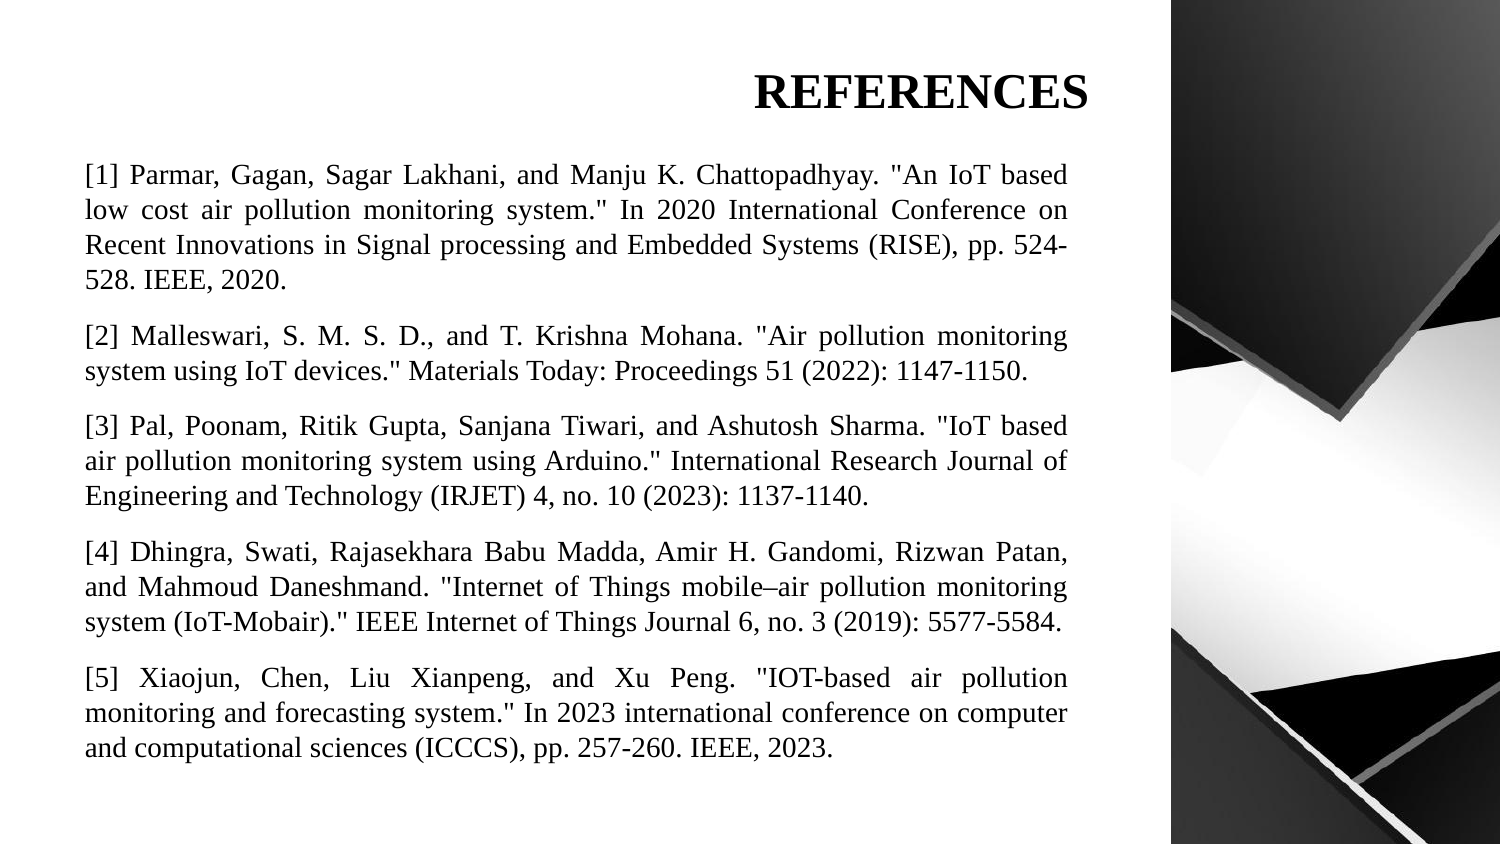

# REFERENCES
[1] Parmar, Gagan, Sagar Lakhani, and Manju K. Chattopadhyay. "An IoT based low cost air pollution monitoring system." In 2020 International Conference on Recent Innovations in Signal processing and Embedded Systems (RISE), pp. 524-528. IEEE, 2020.
[2] Malleswari, S. M. S. D., and T. Krishna Mohana. "Air pollution monitoring system using IoT devices." Materials Today: Proceedings 51 (2022): 1147-1150.
[3] Pal, Poonam, Ritik Gupta, Sanjana Tiwari, and Ashutosh Sharma. "IoT based air pollution monitoring system using Arduino." International Research Journal of Engineering and Technology (IRJET) 4, no. 10 (2023): 1137-1140.
[4] Dhingra, Swati, Rajasekhara Babu Madda, Amir H. Gandomi, Rizwan Patan, and Mahmoud Daneshmand. "Internet of Things mobile–air pollution monitoring system (IoT-Mobair)." IEEE Internet of Things Journal 6, no. 3 (2019): 5577-5584.
[5] Xiaojun, Chen, Liu Xianpeng, and Xu Peng. "IOT-based air pollution monitoring and forecasting system." In 2023 international conference on computer and computational sciences (ICCCS), pp. 257-260. IEEE, 2023.